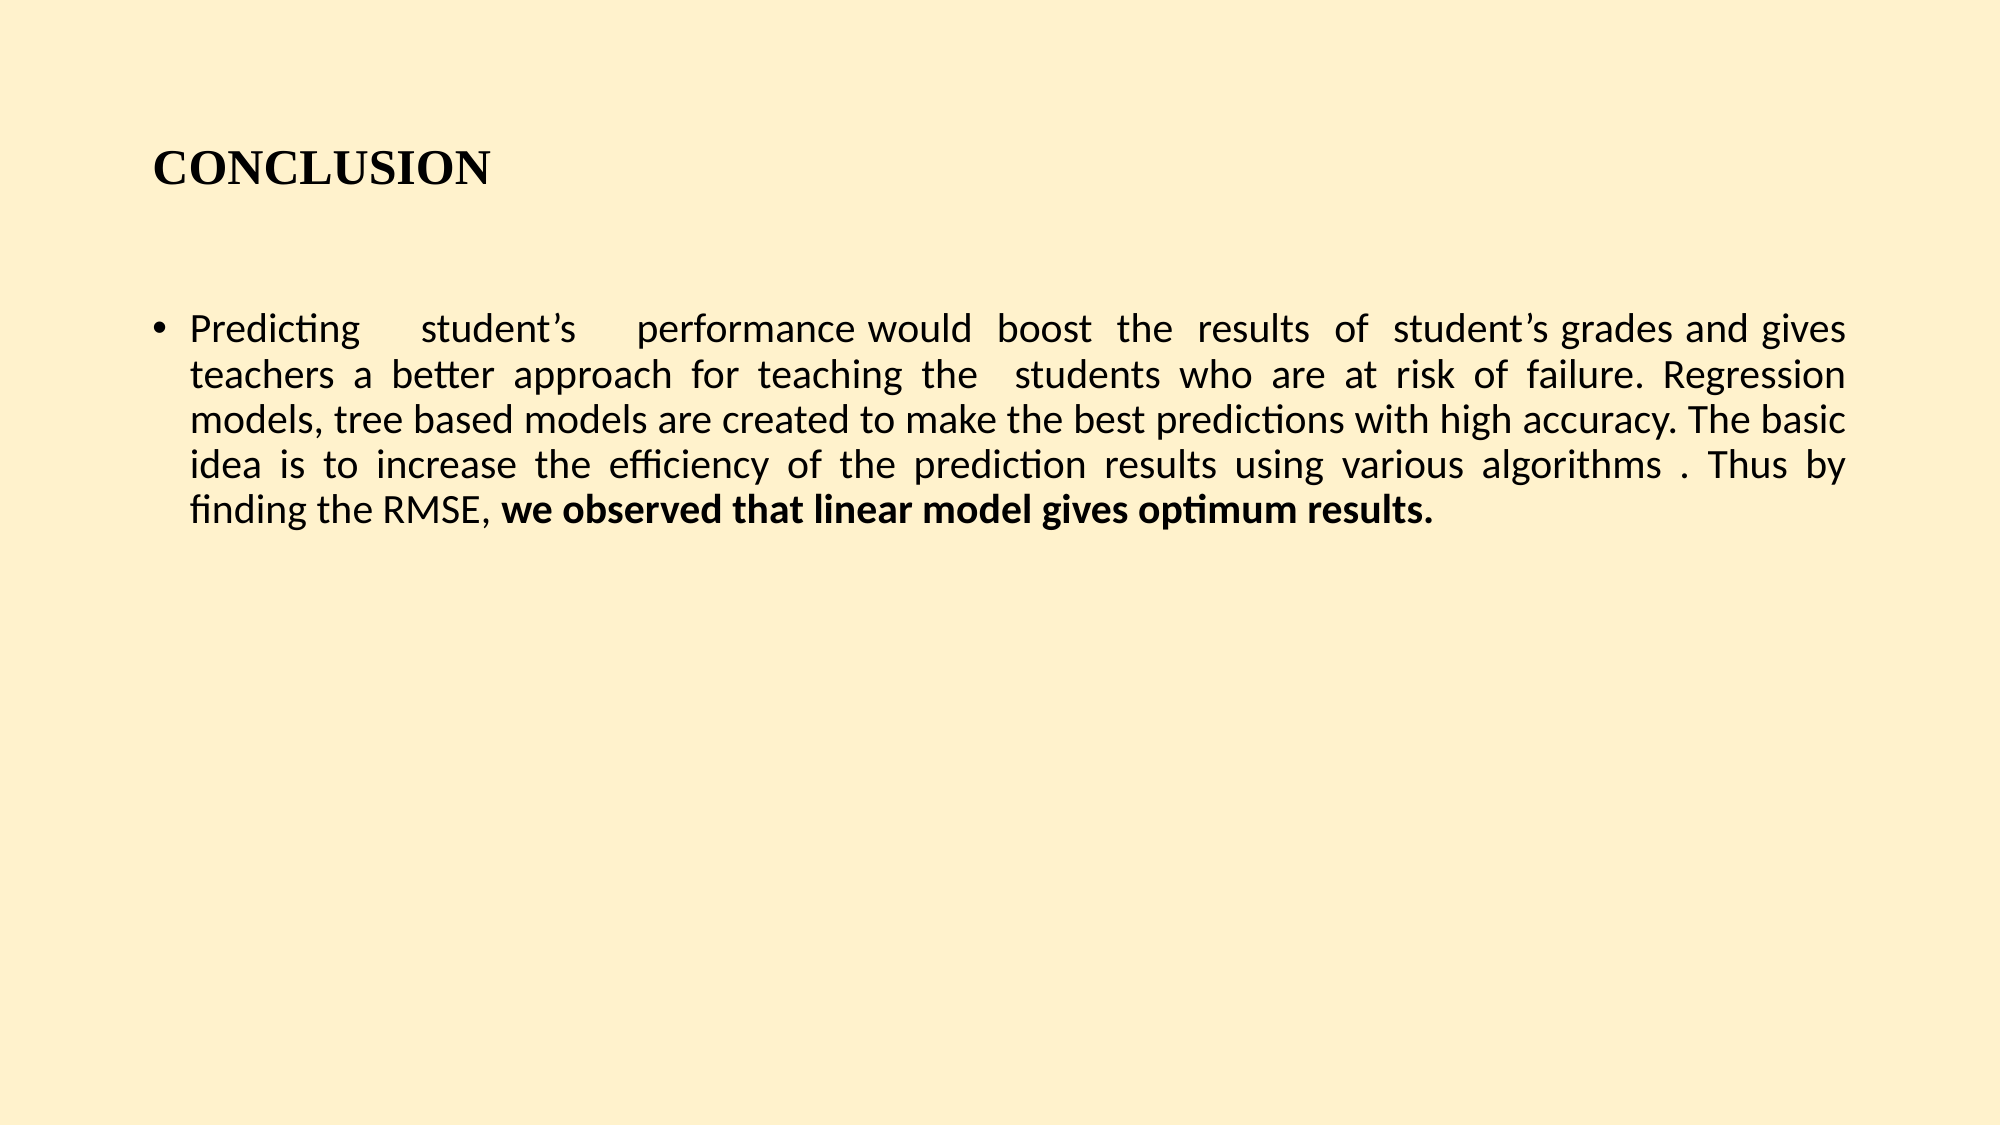

# CONCLUSION
Predicting     student’s     performance would  boost  the  results  of  student’s grades and gives teachers a better approach for teaching the  students who are at risk of failure. Regression models, tree based models are created to make the best predictions with high accuracy. The basic idea is to increase the efficiency of the prediction results using various algorithms . Thus by finding the RMSE, we observed that linear model gives optimum results.